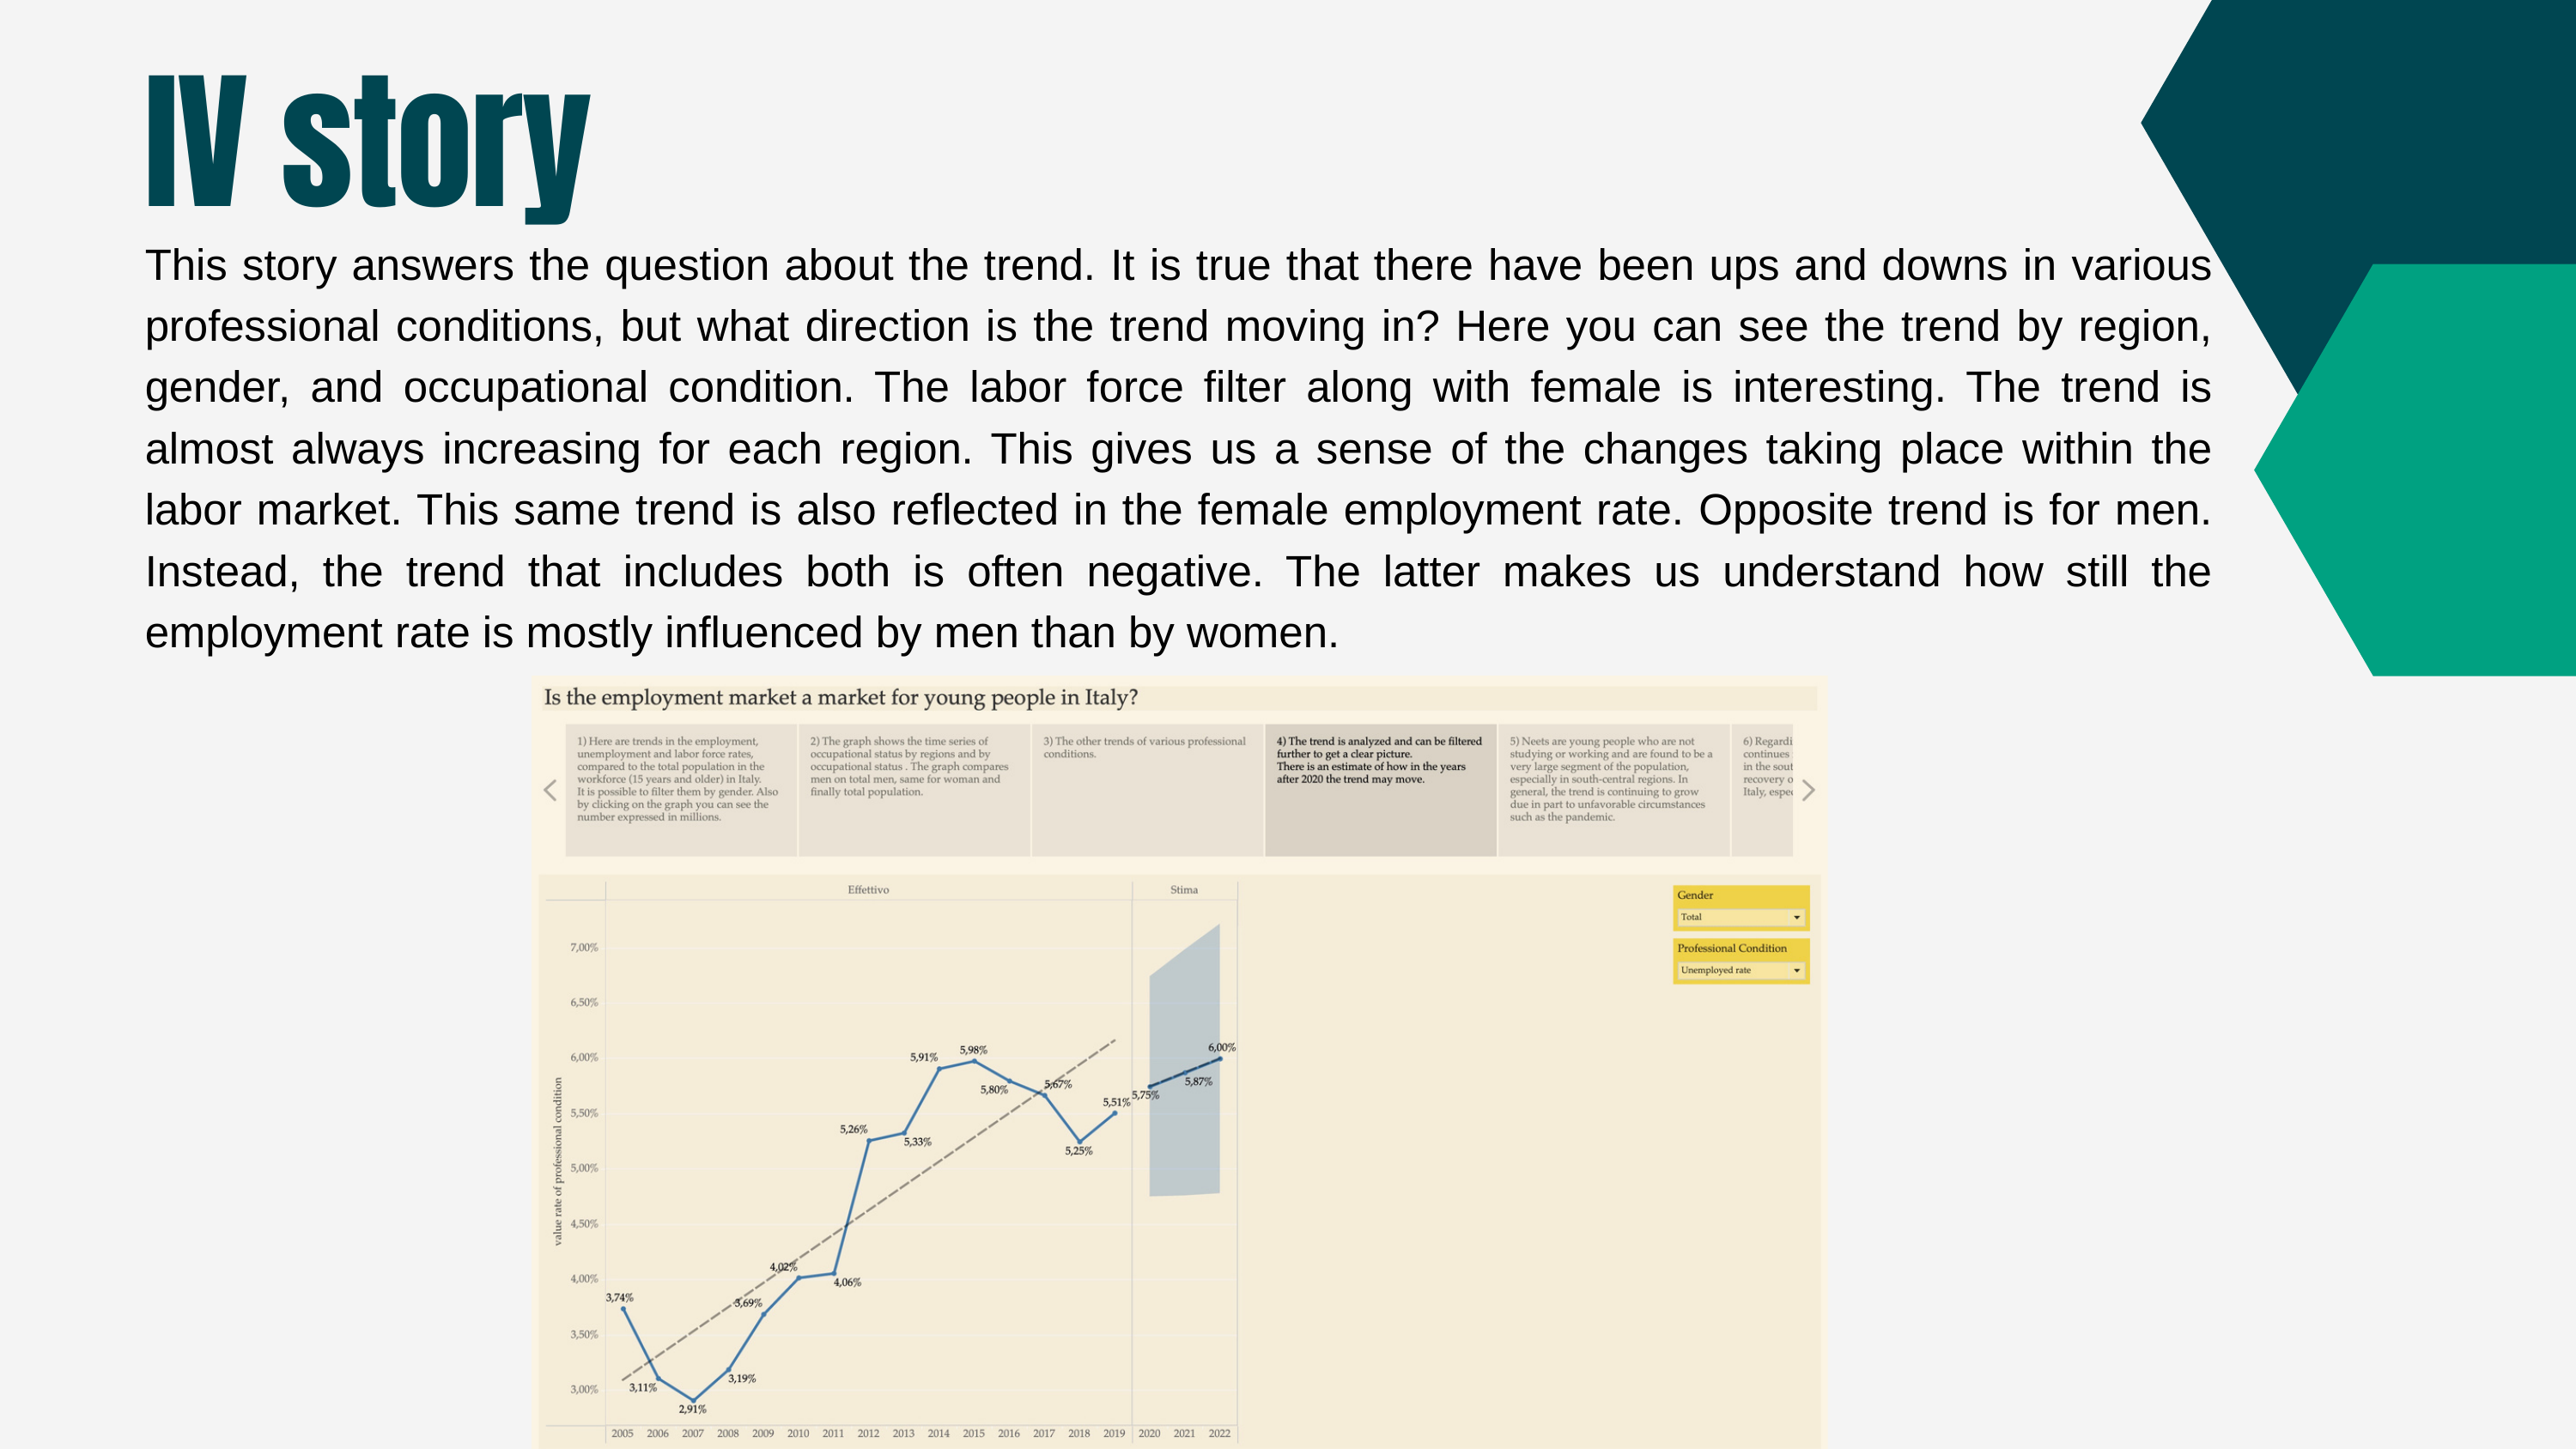

IV story
This story answers the question about the trend. It is true that there have been ups and downs in various professional conditions, but what direction is the trend moving in? Here you can see the trend by region, gender, and occupational condition. The labor force filter along with female is interesting. The trend is almost always increasing for each region. This gives us a sense of the changes taking place within the labor market. This same trend is also reflected in the female employment rate. Opposite trend is for men. Instead, the trend that includes both is often negative. The latter makes us understand how still the employment rate is mostly influenced by men than by women.